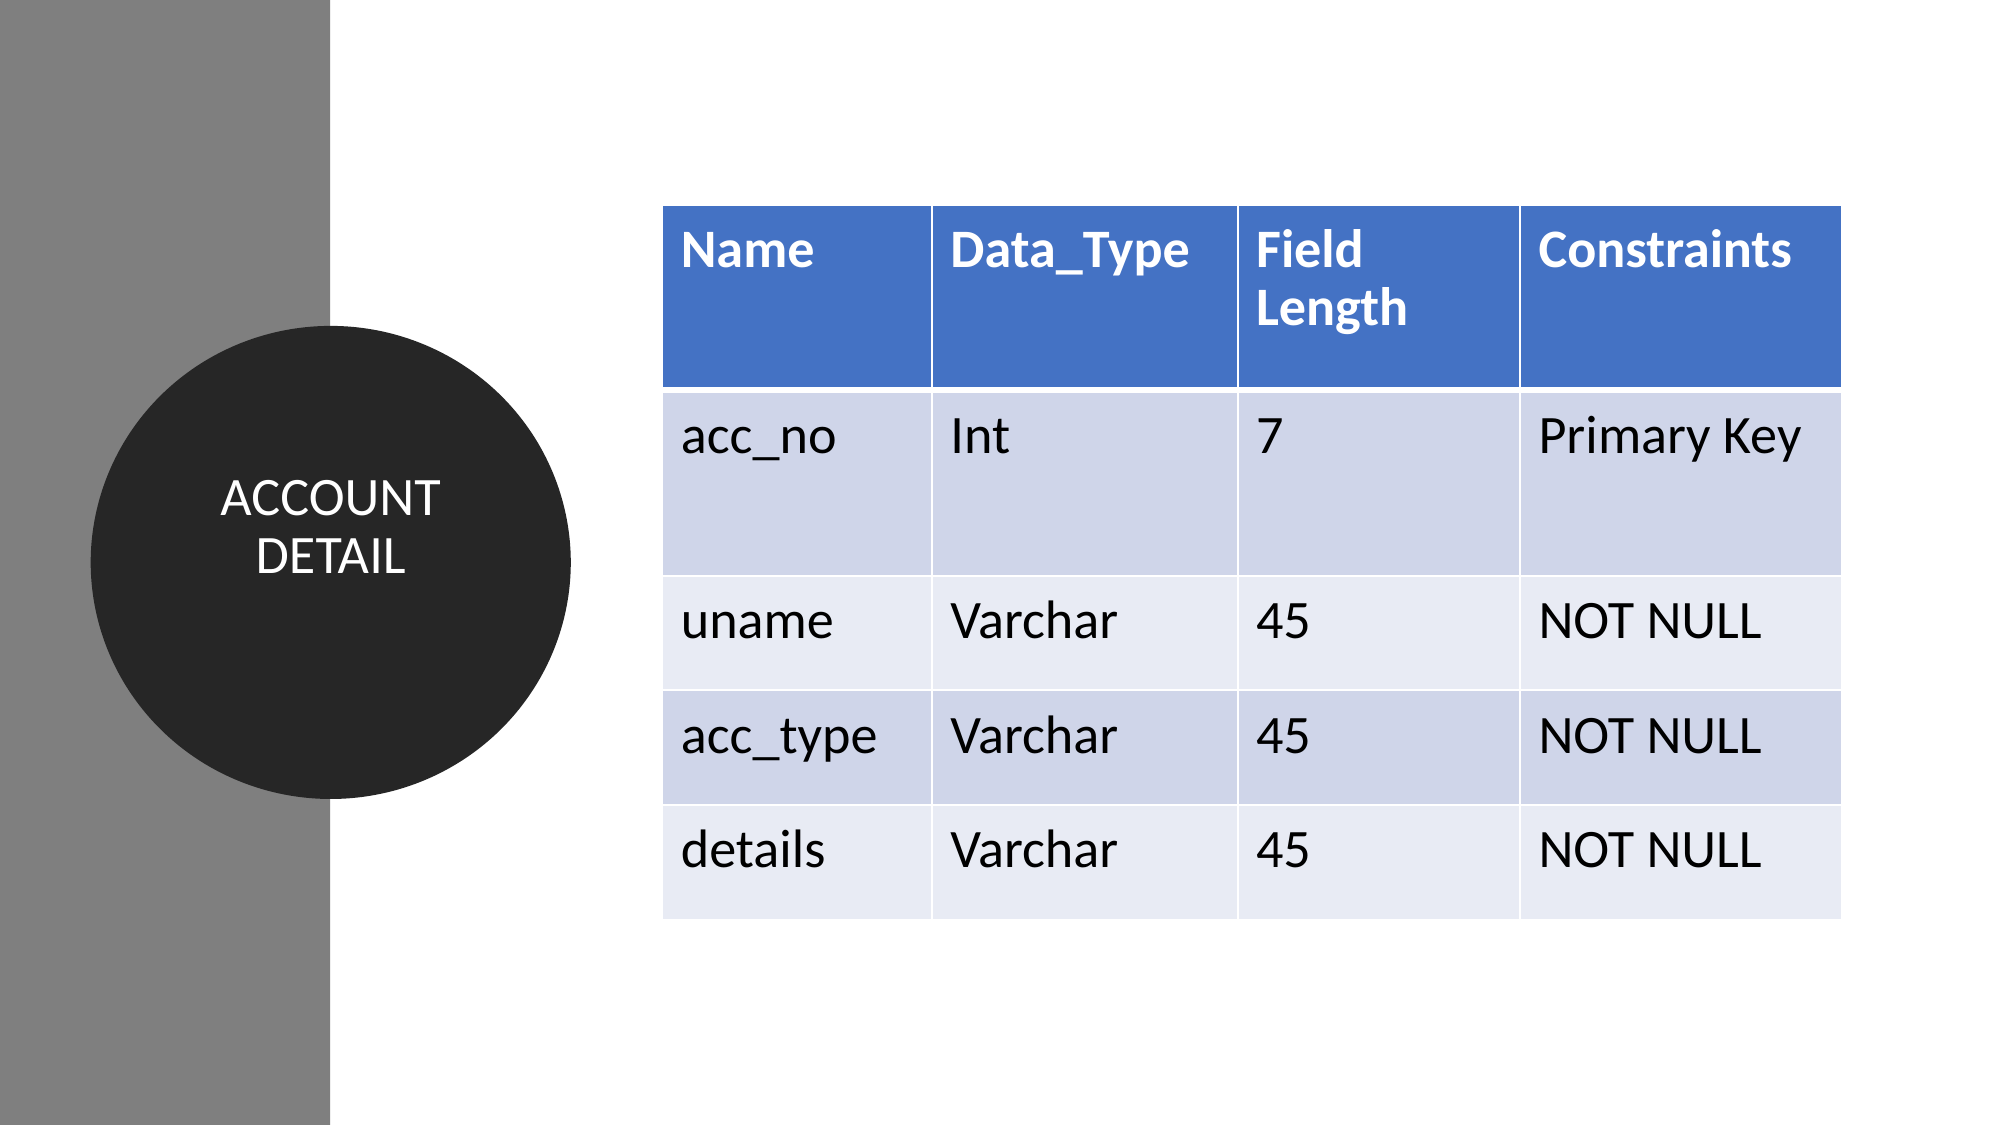

| Name | Data\_Type | Field Length | Constraints |
| --- | --- | --- | --- |
| acc\_no | Int | 7 | Primary Key |
| uname | Varchar | 45 | NOT NULL |
| acc\_type | Varchar | 45 | NOT NULL |
| details | Varchar | 45 | NOT NULL |
ACCOUNT DETAIL